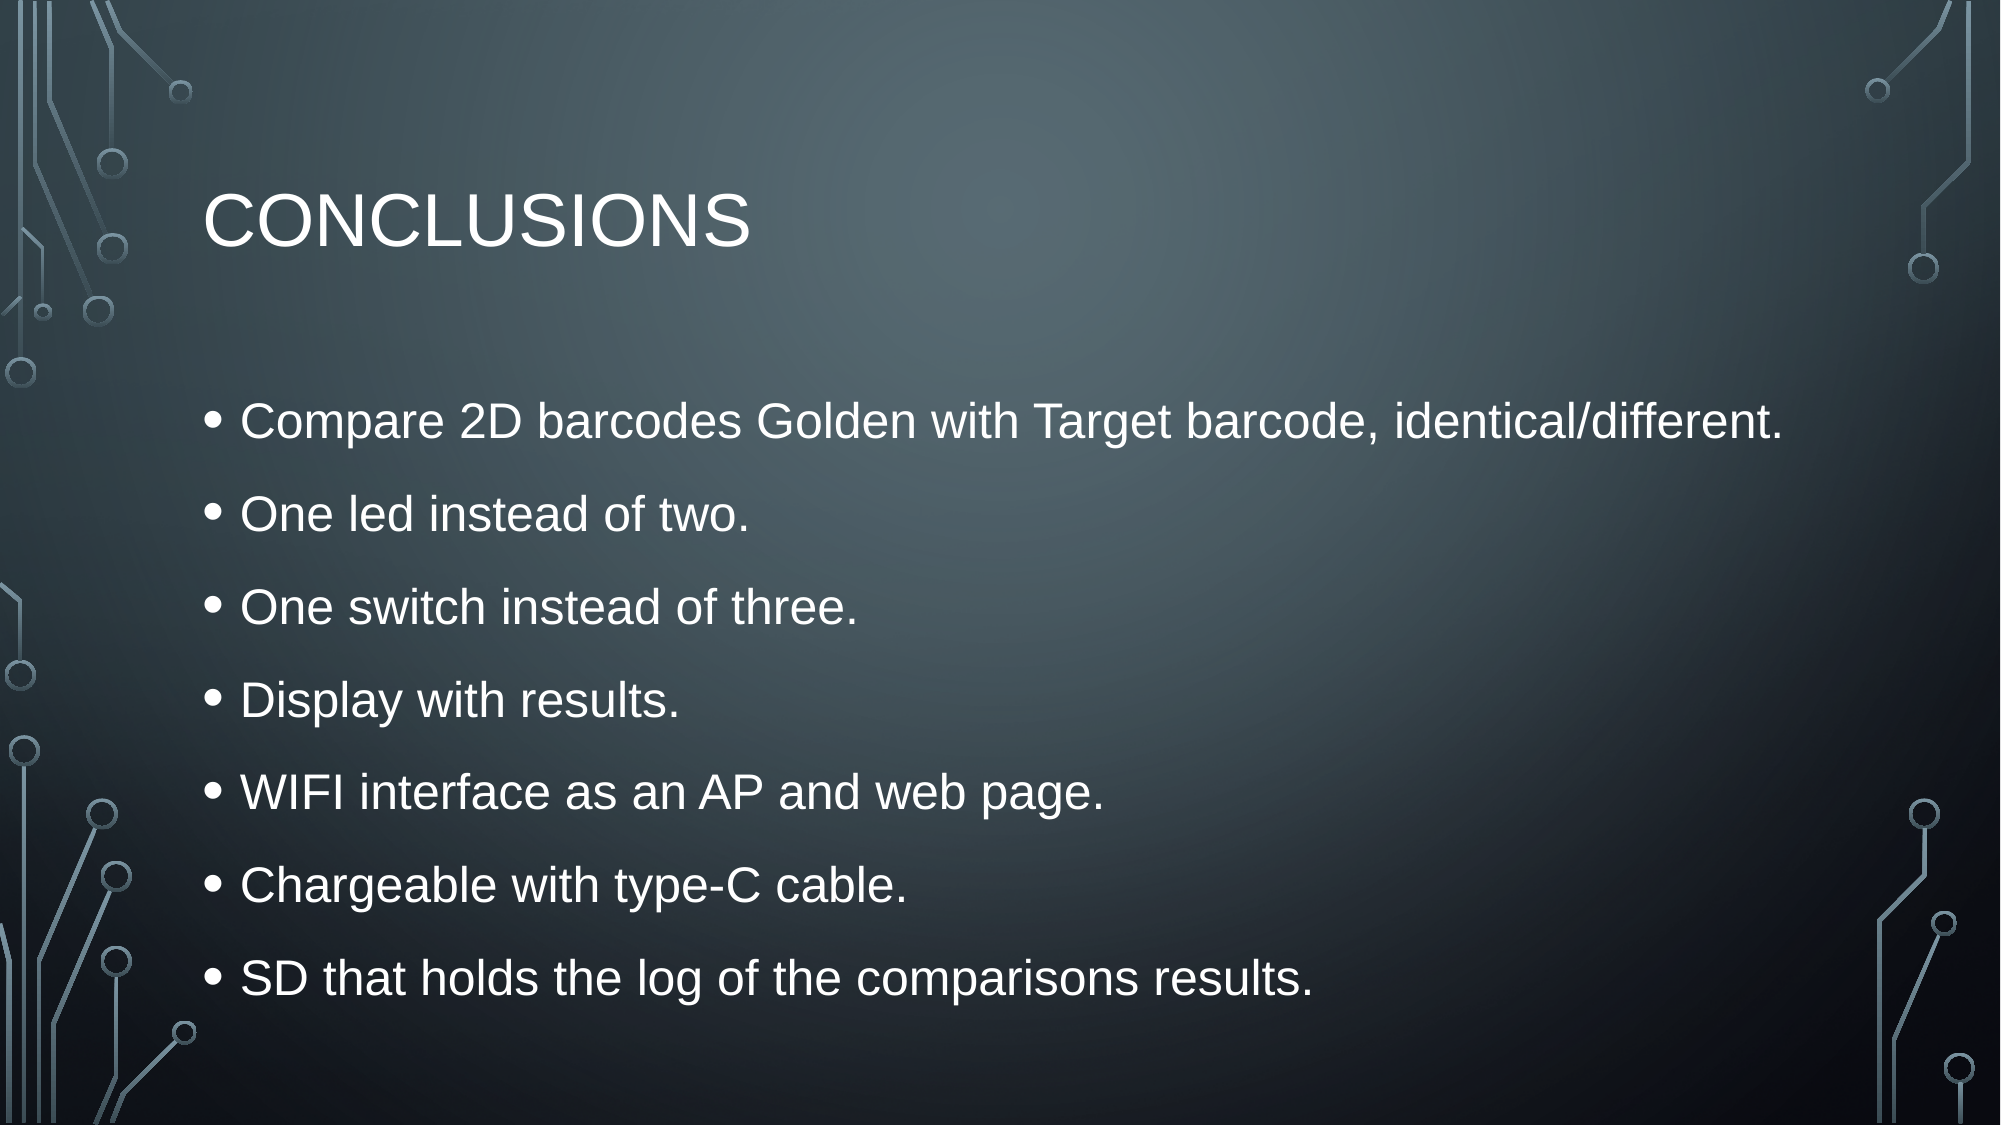

# conclusions
Compare 2D barcodes Golden with Target barcode, identical/different.
One led instead of two.
One switch instead of three.
Display with results.
WIFI interface as an AP and web page.
Chargeable with type-C cable.
SD that holds the log of the comparisons results.